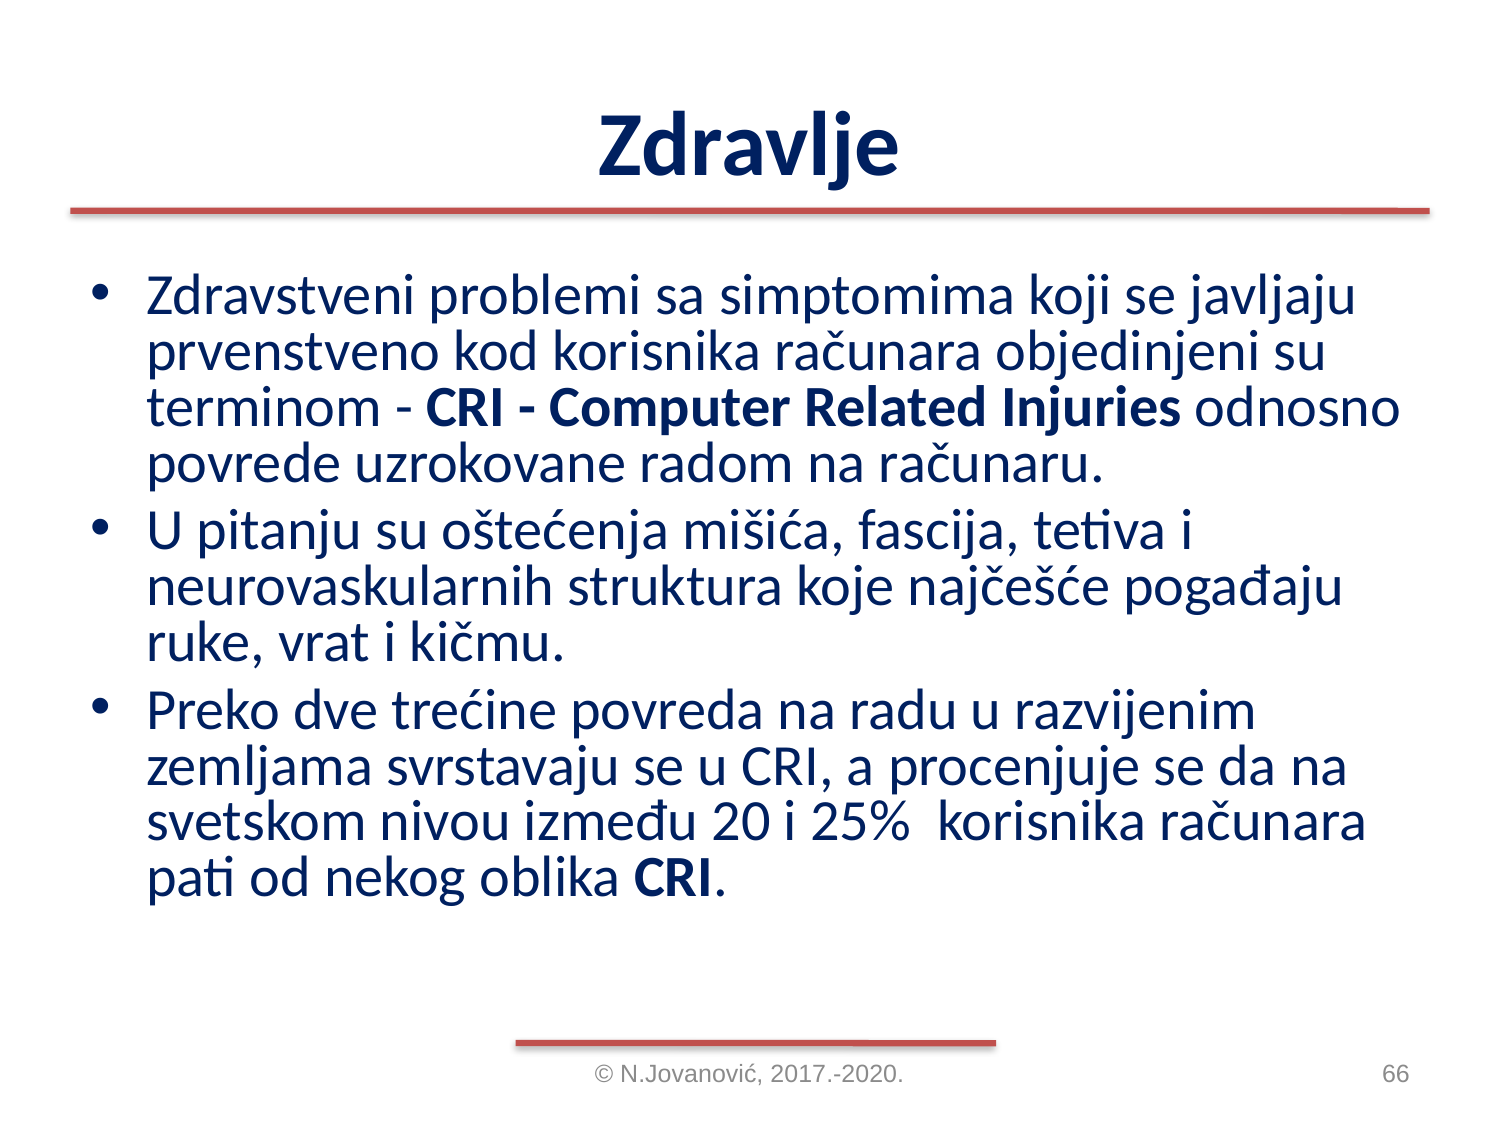

# Zdravlje
Zdravstveni problemi sa simptomima koji se javljaju prvenstveno kod korisnika računara objedinjeni su terminom - CRI - Computer Related Injuries odnosno povrede uzrokovane radom na računaru.
U pitanju su oštećenja mišića, fascija, tetiva i neurovaskularnih struktura koje najčešće pogađaju ruke, vrat i kičmu.
Preko dve trećine povreda na radu u razvijenim zemljama svrstavaju se u CRI, a procenjuje se da na svetskom nivou između 20 i 25%  korisnika računara pati od nekog oblika CRI.
© N.Jovanović, 2017.-2020.
66